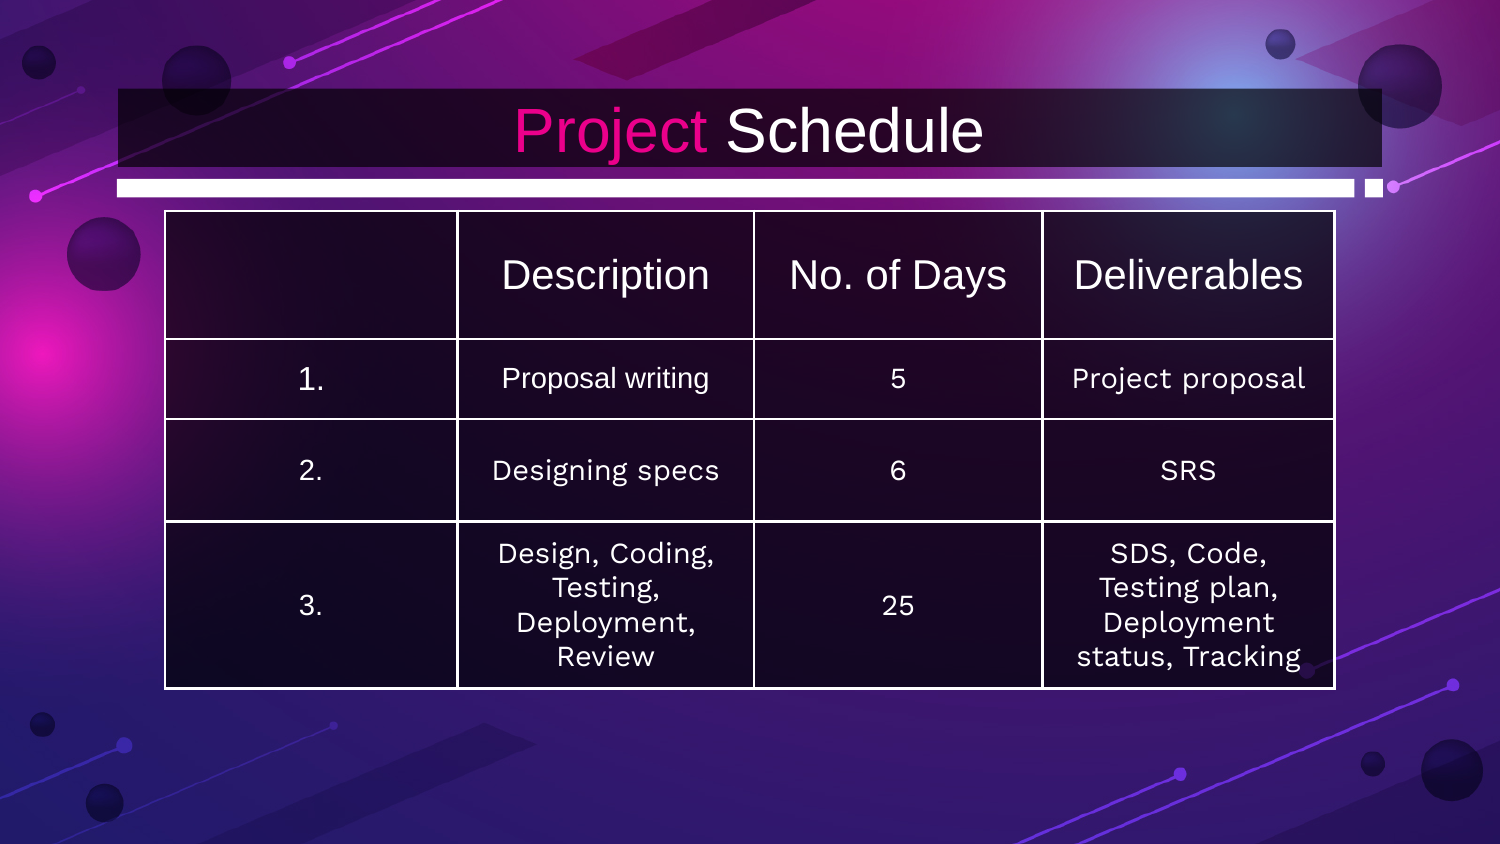

# Project Schedule

|  | Description | No. of Days | Deliverables |
| --- | --- | --- | --- |
| 1. | Proposal writing | 5 | Project proposal |
| 2. | Designing specs | 6 | SRS |
| 3. | Design, Coding, Testing, Deployment, Review | 25 | SDS, Code, Testing plan, Deployment status, Tracking |